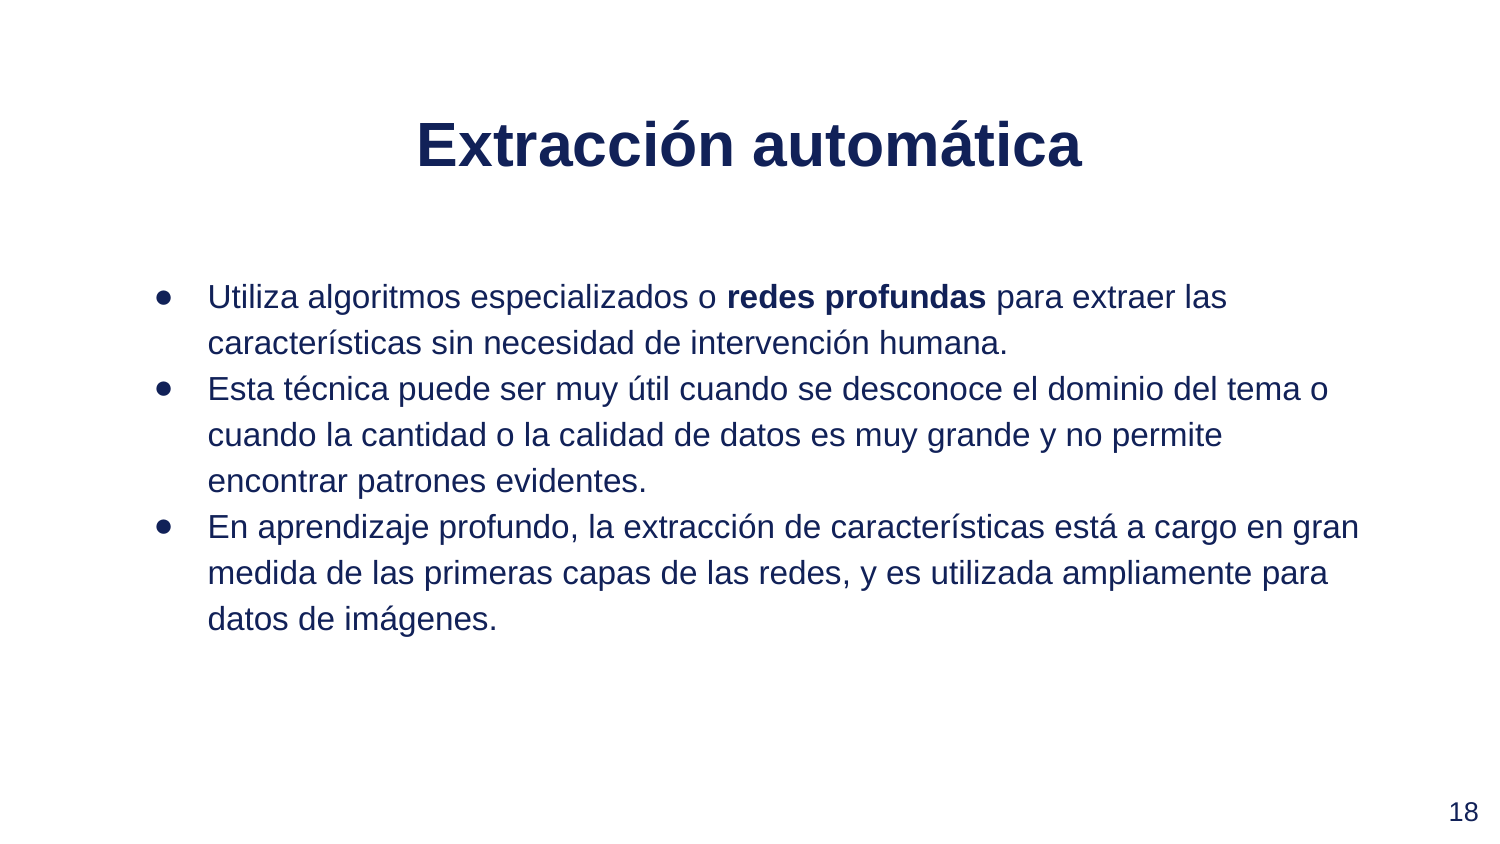

Extracción automática
Utiliza algoritmos especializados o redes profundas para extraer las características sin necesidad de intervención humana.
Esta técnica puede ser muy útil cuando se desconoce el dominio del tema o cuando la cantidad o la calidad de datos es muy grande y no permite encontrar patrones evidentes.
En aprendizaje profundo, la extracción de características está a cargo en gran medida de las primeras capas de las redes, y es utilizada ampliamente para datos de imágenes.
18